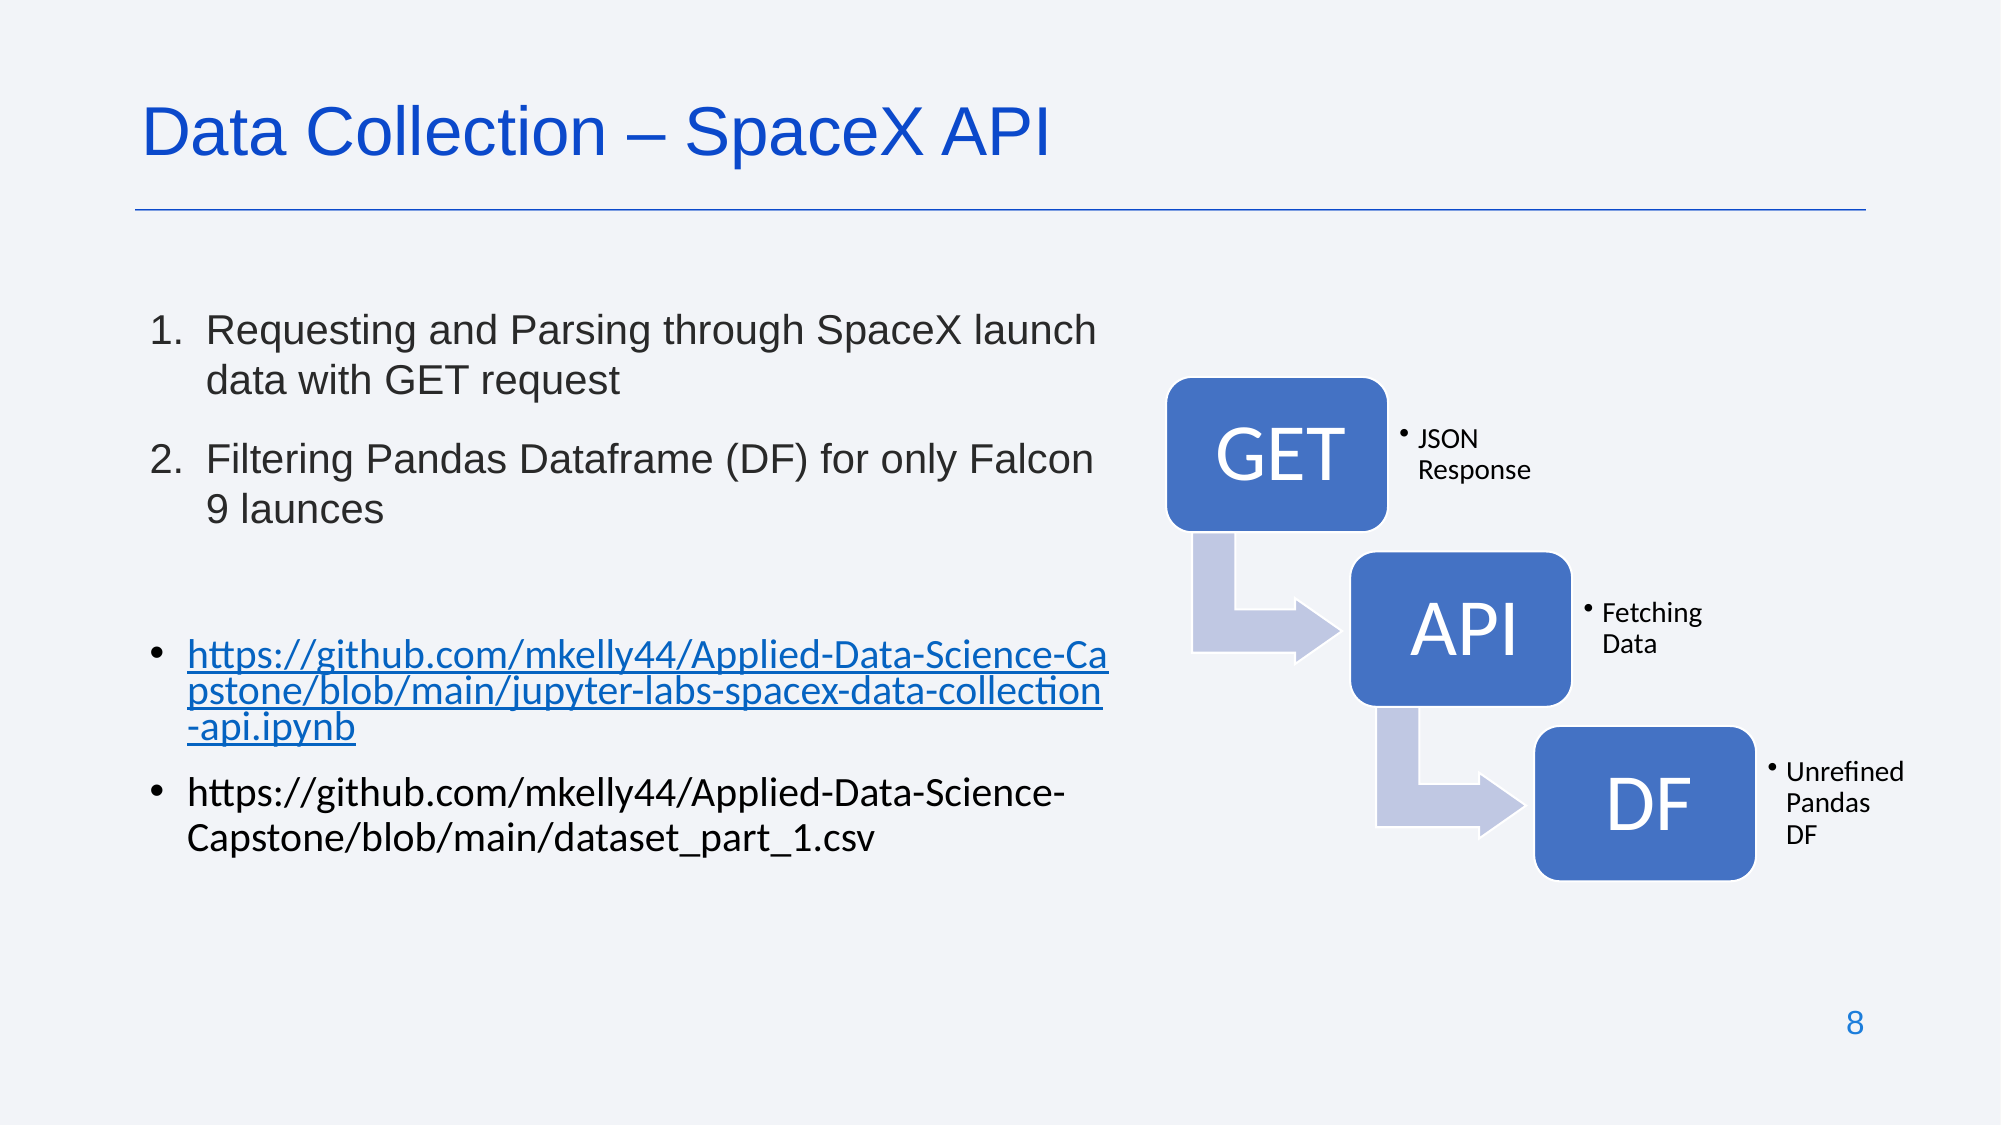

Data Collection – SpaceX API
Requesting and Parsing through SpaceX launch data with GET request
Filtering Pandas Dataframe (DF) for only Falcon 9 launces

https://github.com/mkelly44/Applied-Data-Science-Capstone/blob/main/jupyter-labs-spacex-data-collection-api.ipynb
https://github.com/mkelly44/Applied-Data-Science-Capstone/blob/main/dataset_part_1.csv

GET
JSON Response
API
Fetching Data
DF
Unrefined Pandas DF
8